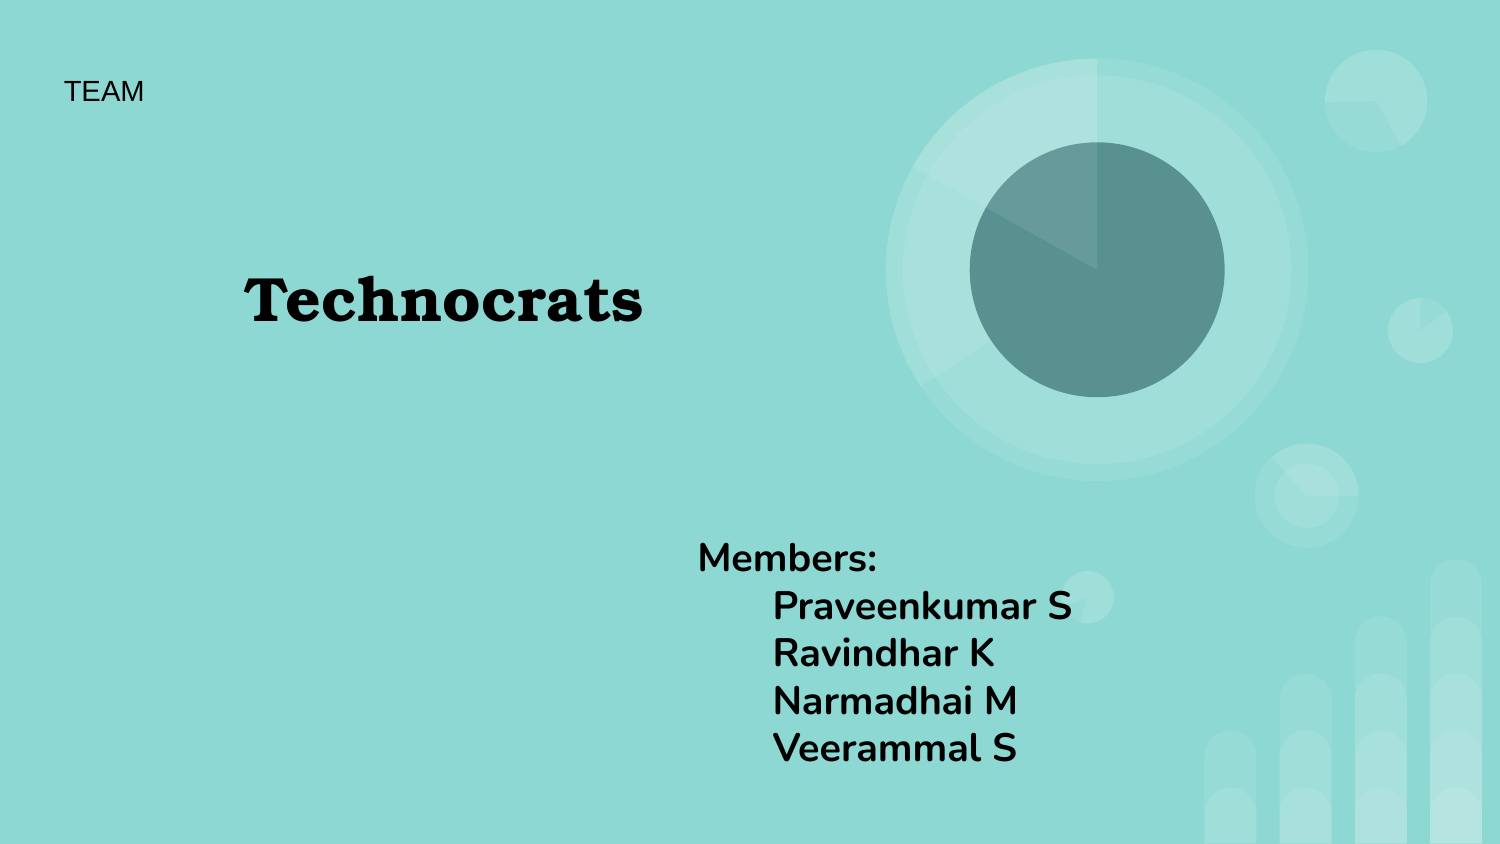

TEAM
Technocrats

Members:
       Praveenkumar S
       Ravindhar K
       Narmadhai M
       Veerammal S